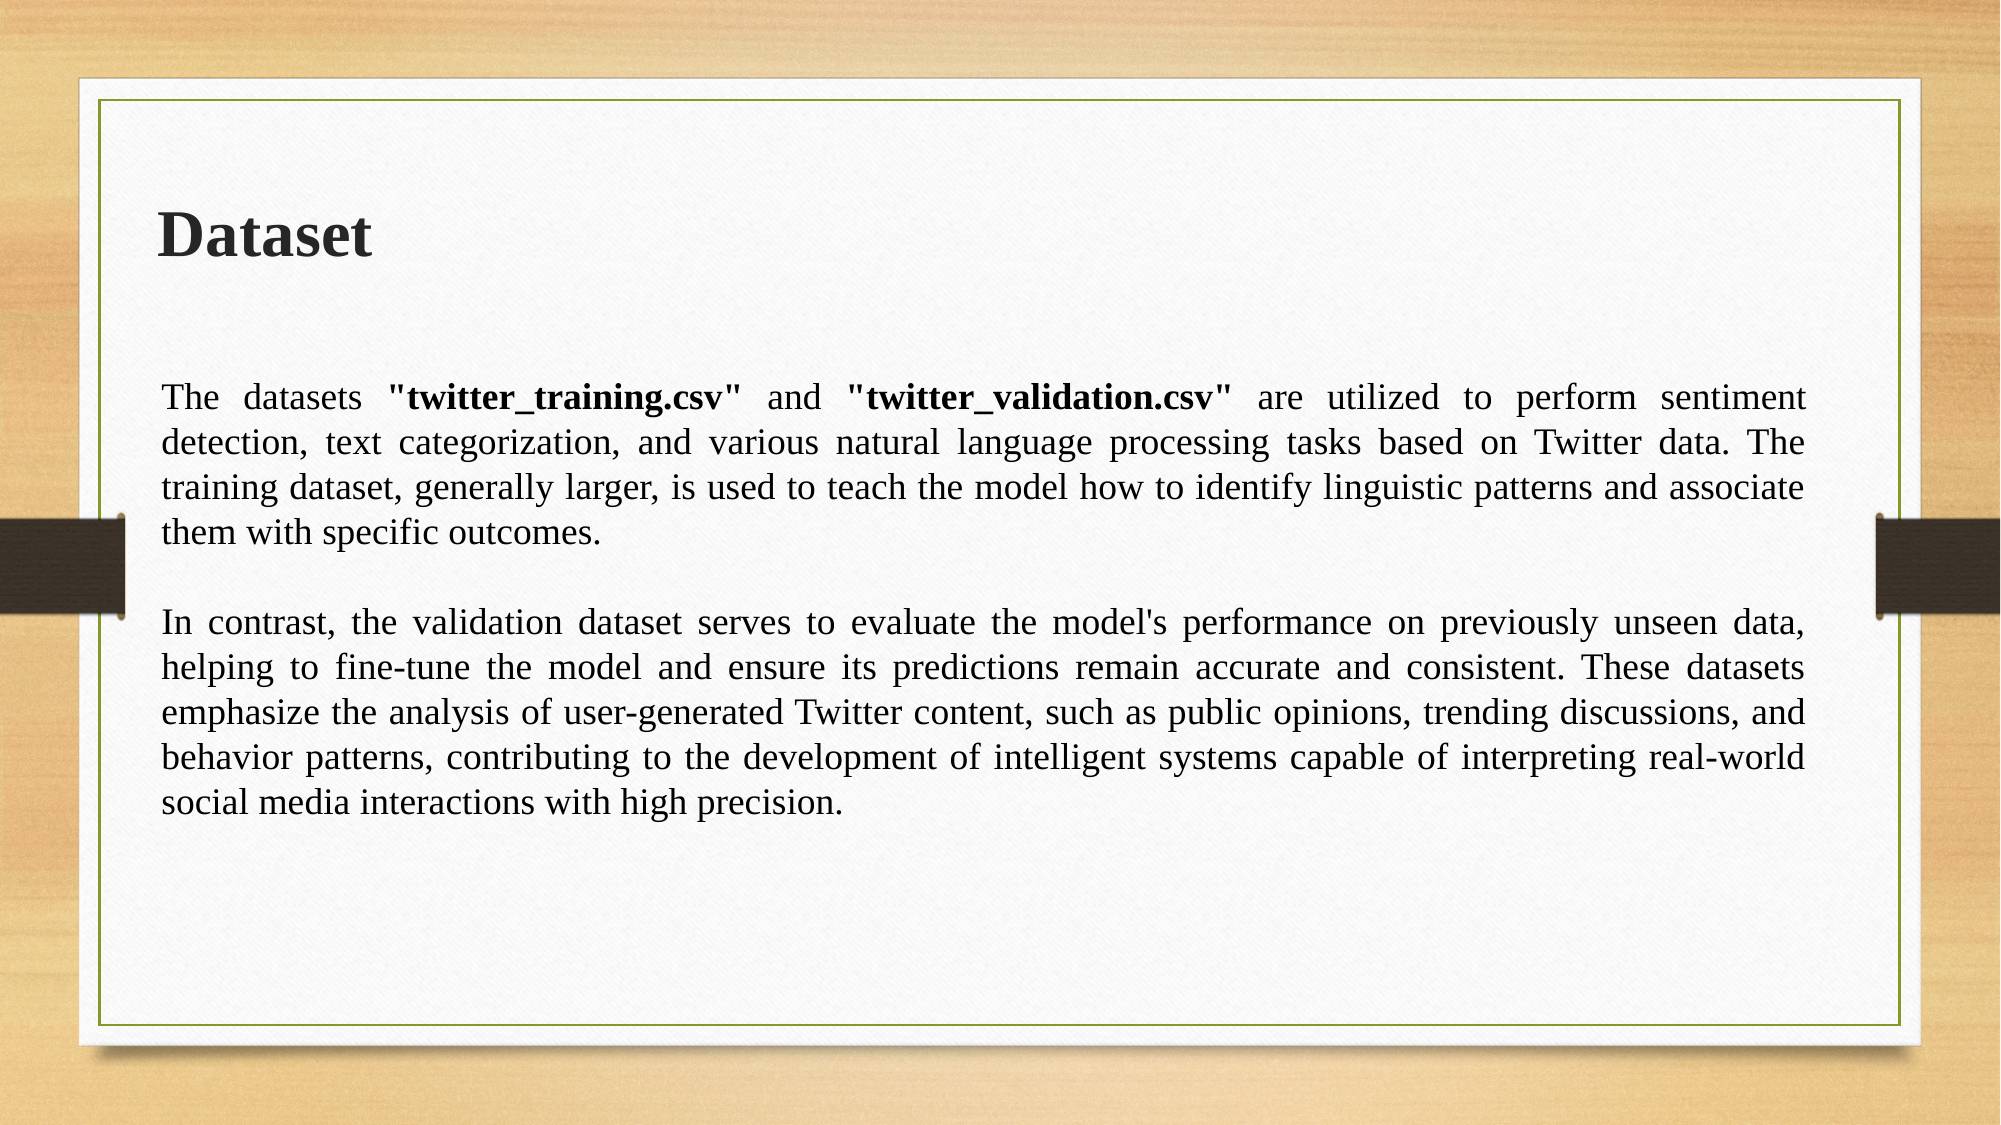

Dataset

The datasets "twitter_training.csv" and "twitter_validation.csv" are utilized to perform sentiment detection, text categorization, and various natural language processing tasks based on Twitter data. The training dataset, generally larger, is used to teach the model how to identify linguistic patterns and associate them with specific outcomes.

In contrast, the validation dataset serves to evaluate the model's performance on previously unseen data, helping to fine-tune the model and ensure its predictions remain accurate and consistent. These datasets emphasize the analysis of user-generated Twitter content, such as public opinions, trending discussions, and behavior patterns, contributing to the development of intelligent systems capable of interpreting real-world social media interactions with high precision.